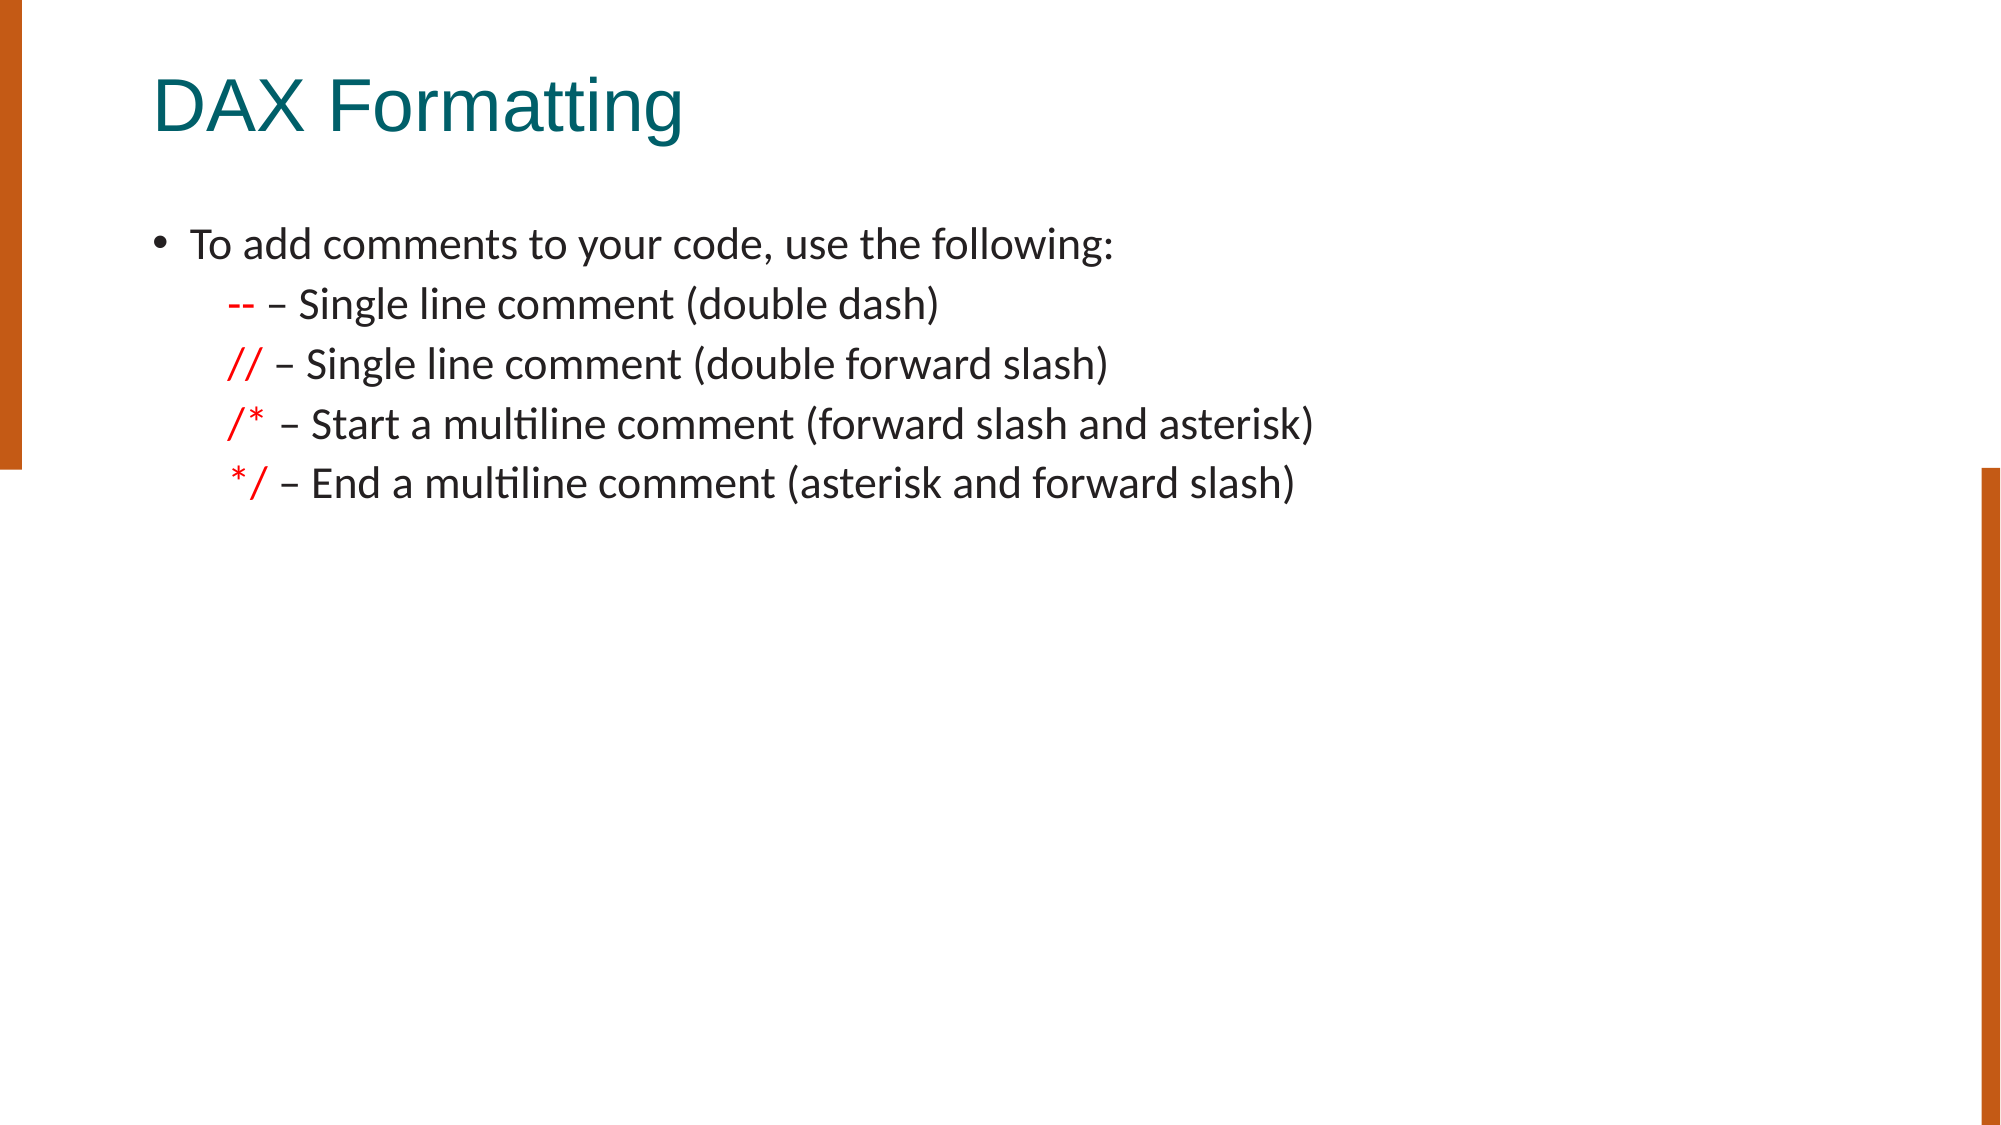

# DAX Formatting
To add comments to your code, use the following:
-- – Single line comment (double dash)
// – Single line comment (double forward slash)
/* – Start a multiline comment (forward slash and asterisk)
*/ – End a multiline comment (asterisk and forward slash)